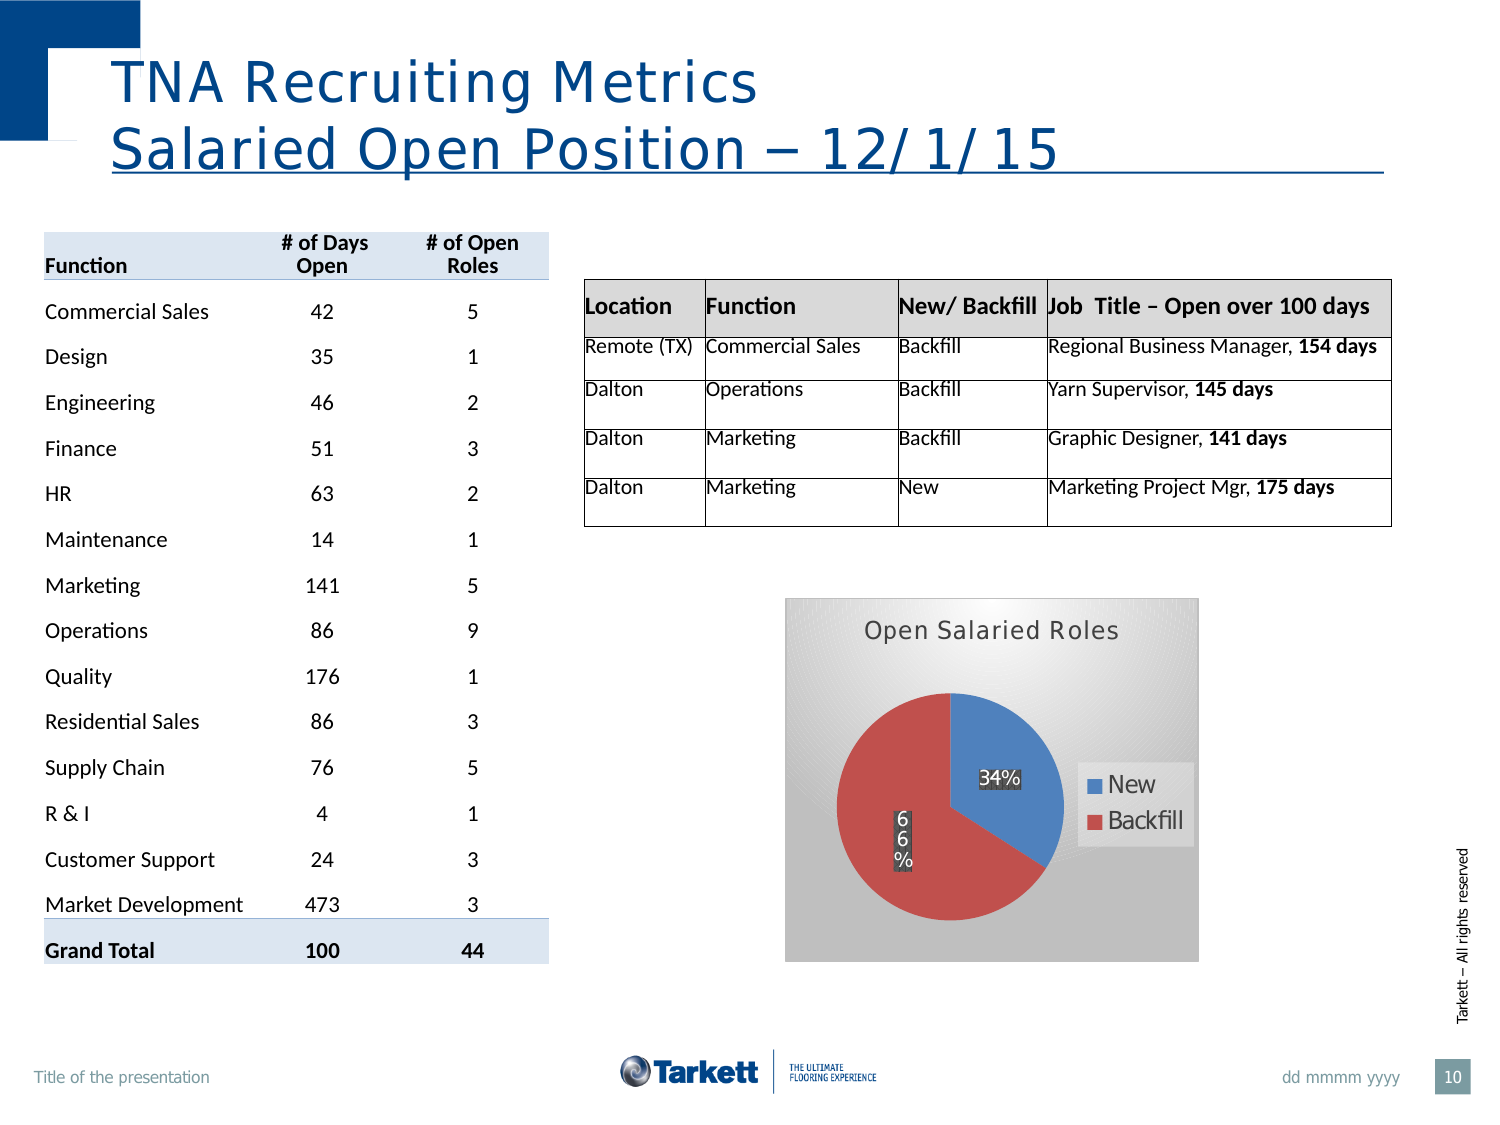

# TNA Recruiting Metrics Salaried Open Position – 12/1/15
| Function | # of Days Open | # of Open Roles |
| --- | --- | --- |
| Commercial Sales | 42 | 5 |
| Design | 35 | 1 |
| Engineering | 46 | 2 |
| Finance | 51 | 3 |
| HR | 63 | 2 |
| Maintenance | 14 | 1 |
| Marketing | 141 | 5 |
| Operations | 86 | 9 |
| Quality | 176 | 1 |
| Residential Sales | 86 | 3 |
| Supply Chain | 76 | 5 |
| R & I | 4 | 1 |
| Customer Support | 24 | 3 |
| Market Development | 473 | 3 |
| Grand Total | 100 | 44 |
| Location | Function | New/ Backfill | Job Title – Open over 100 days |
| --- | --- | --- | --- |
| Remote (TX) | Commercial Sales | Backfill | Regional Business Manager, 154 days |
| Dalton | Operations | Backfill | Yarn Supervisor, 145 days |
| Dalton | Marketing | Backfill | Graphic Designer, 141 days |
| Dalton | Marketing | New | Marketing Project Mgr, 175 days |

### Chart: Open Salaried Roles

| Category | Open Salaried Roles |
|---|---|
| New | 15.0 |
| Backfill | 29.0 |
10
Title of the presentation
dd mmmm yyyy